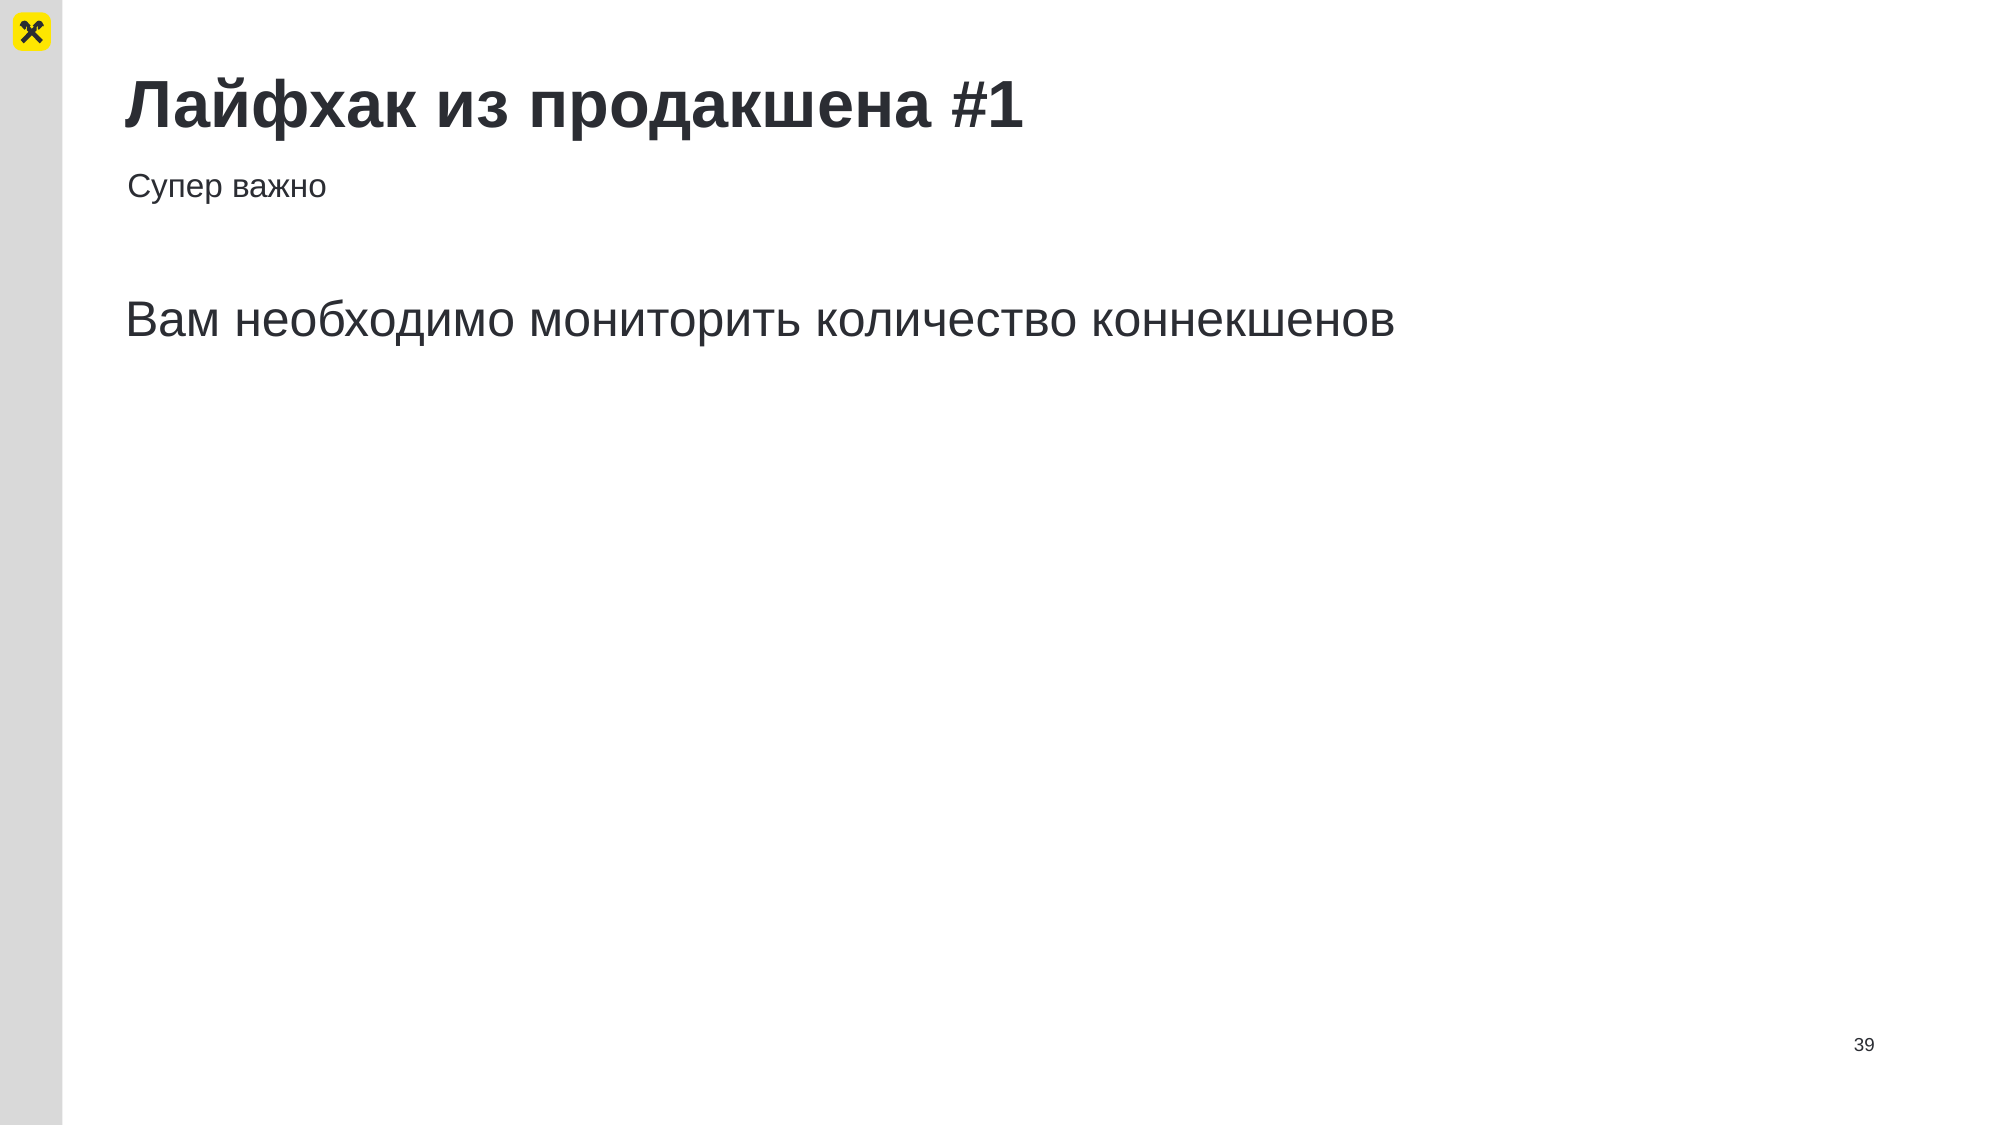

# Лайфхак из продакшена #1
Супер важно
Вам необходимо мониторить количество коннекшенов
39